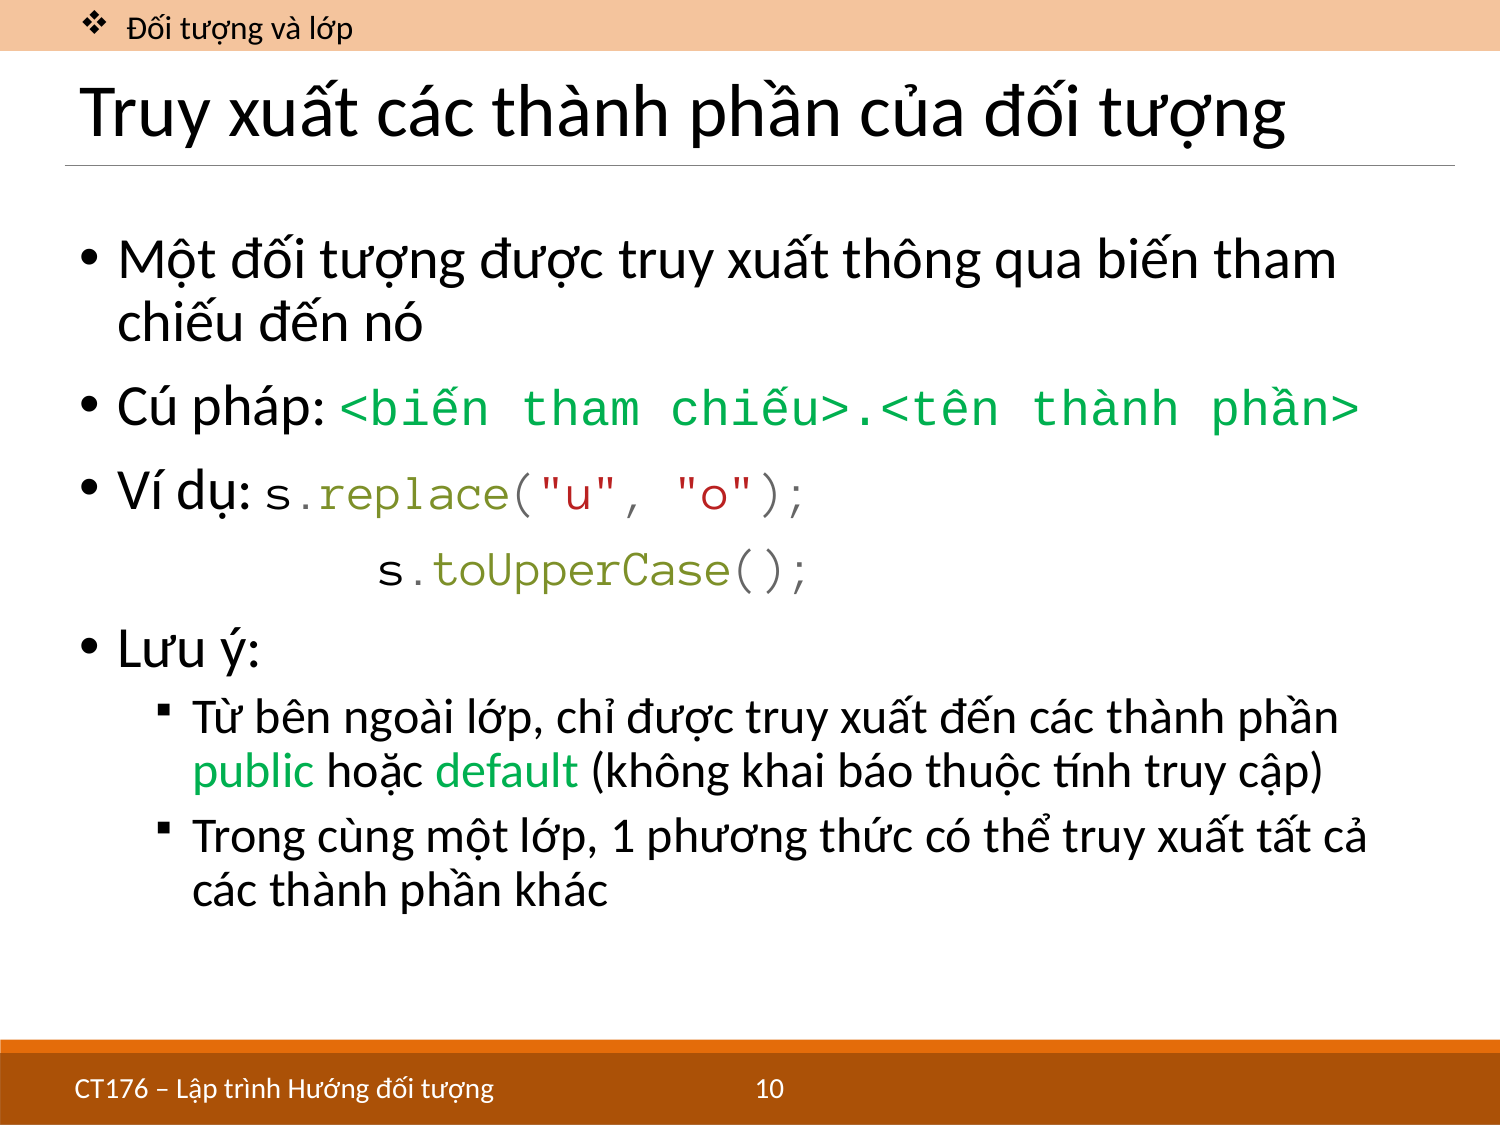

Đối tượng và lớp
# Truy xuất các thành phần của đối tượng
Một đối tượng được truy xuất thông qua biến tham chiếu đến nó
Cú pháp: <biến tham chiếu>.<tên thành phần>
Ví dụ: 	s.replace("u", "o");
		s.toUpperCase();
Lưu ý:
Từ bên ngoài lớp, chỉ được truy xuất đến các thành phần public hoặc default (không khai báo thuộc tính truy cập)
Trong cùng một lớp, 1 phương thức có thể truy xuất tất cả các thành phần khác